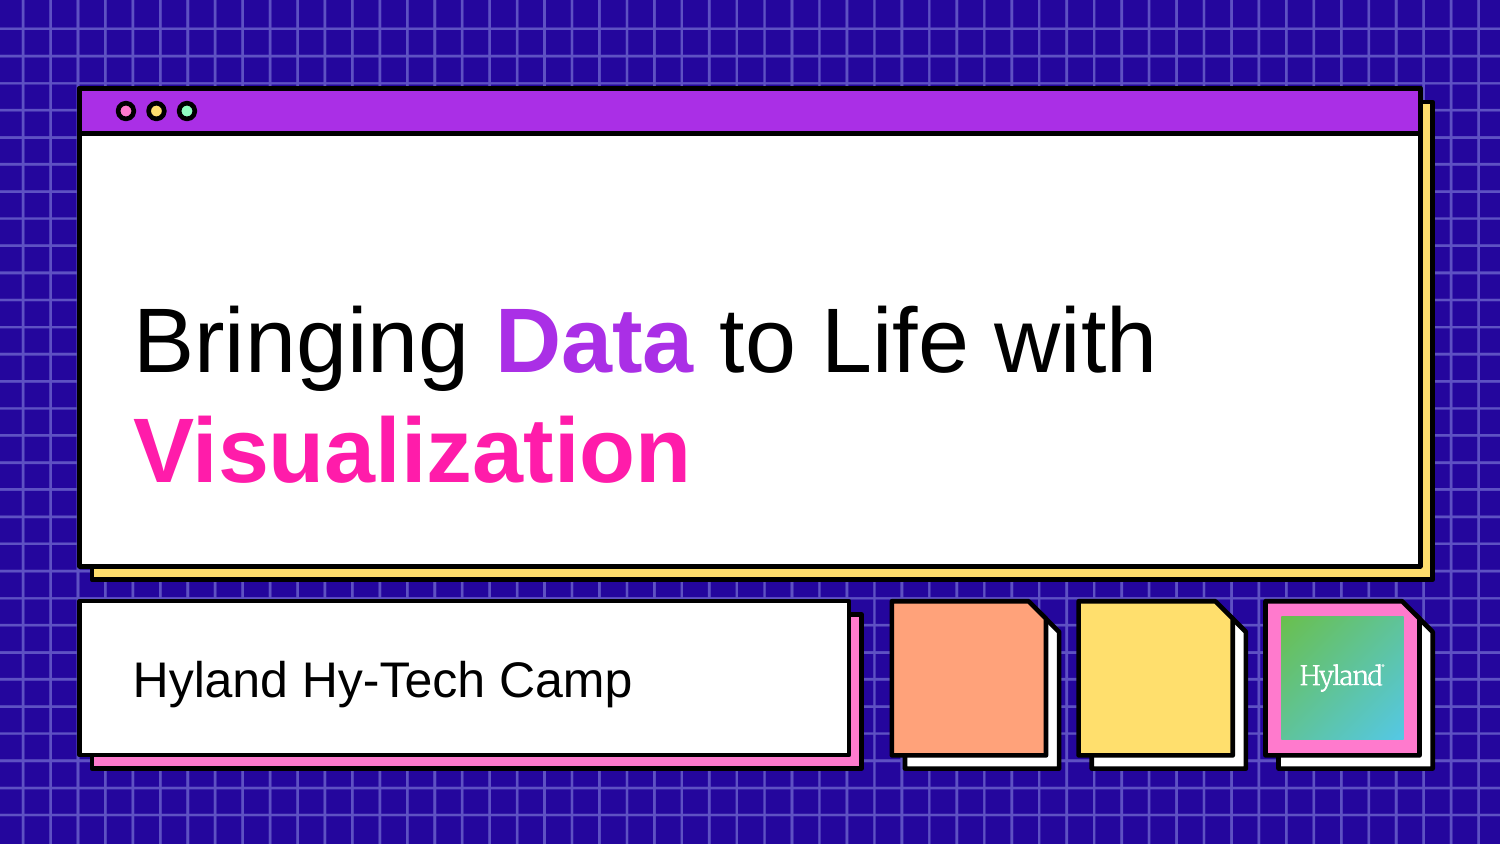

# Bringing Data to Life with Visualization

Hyland Hy-Tech Camp